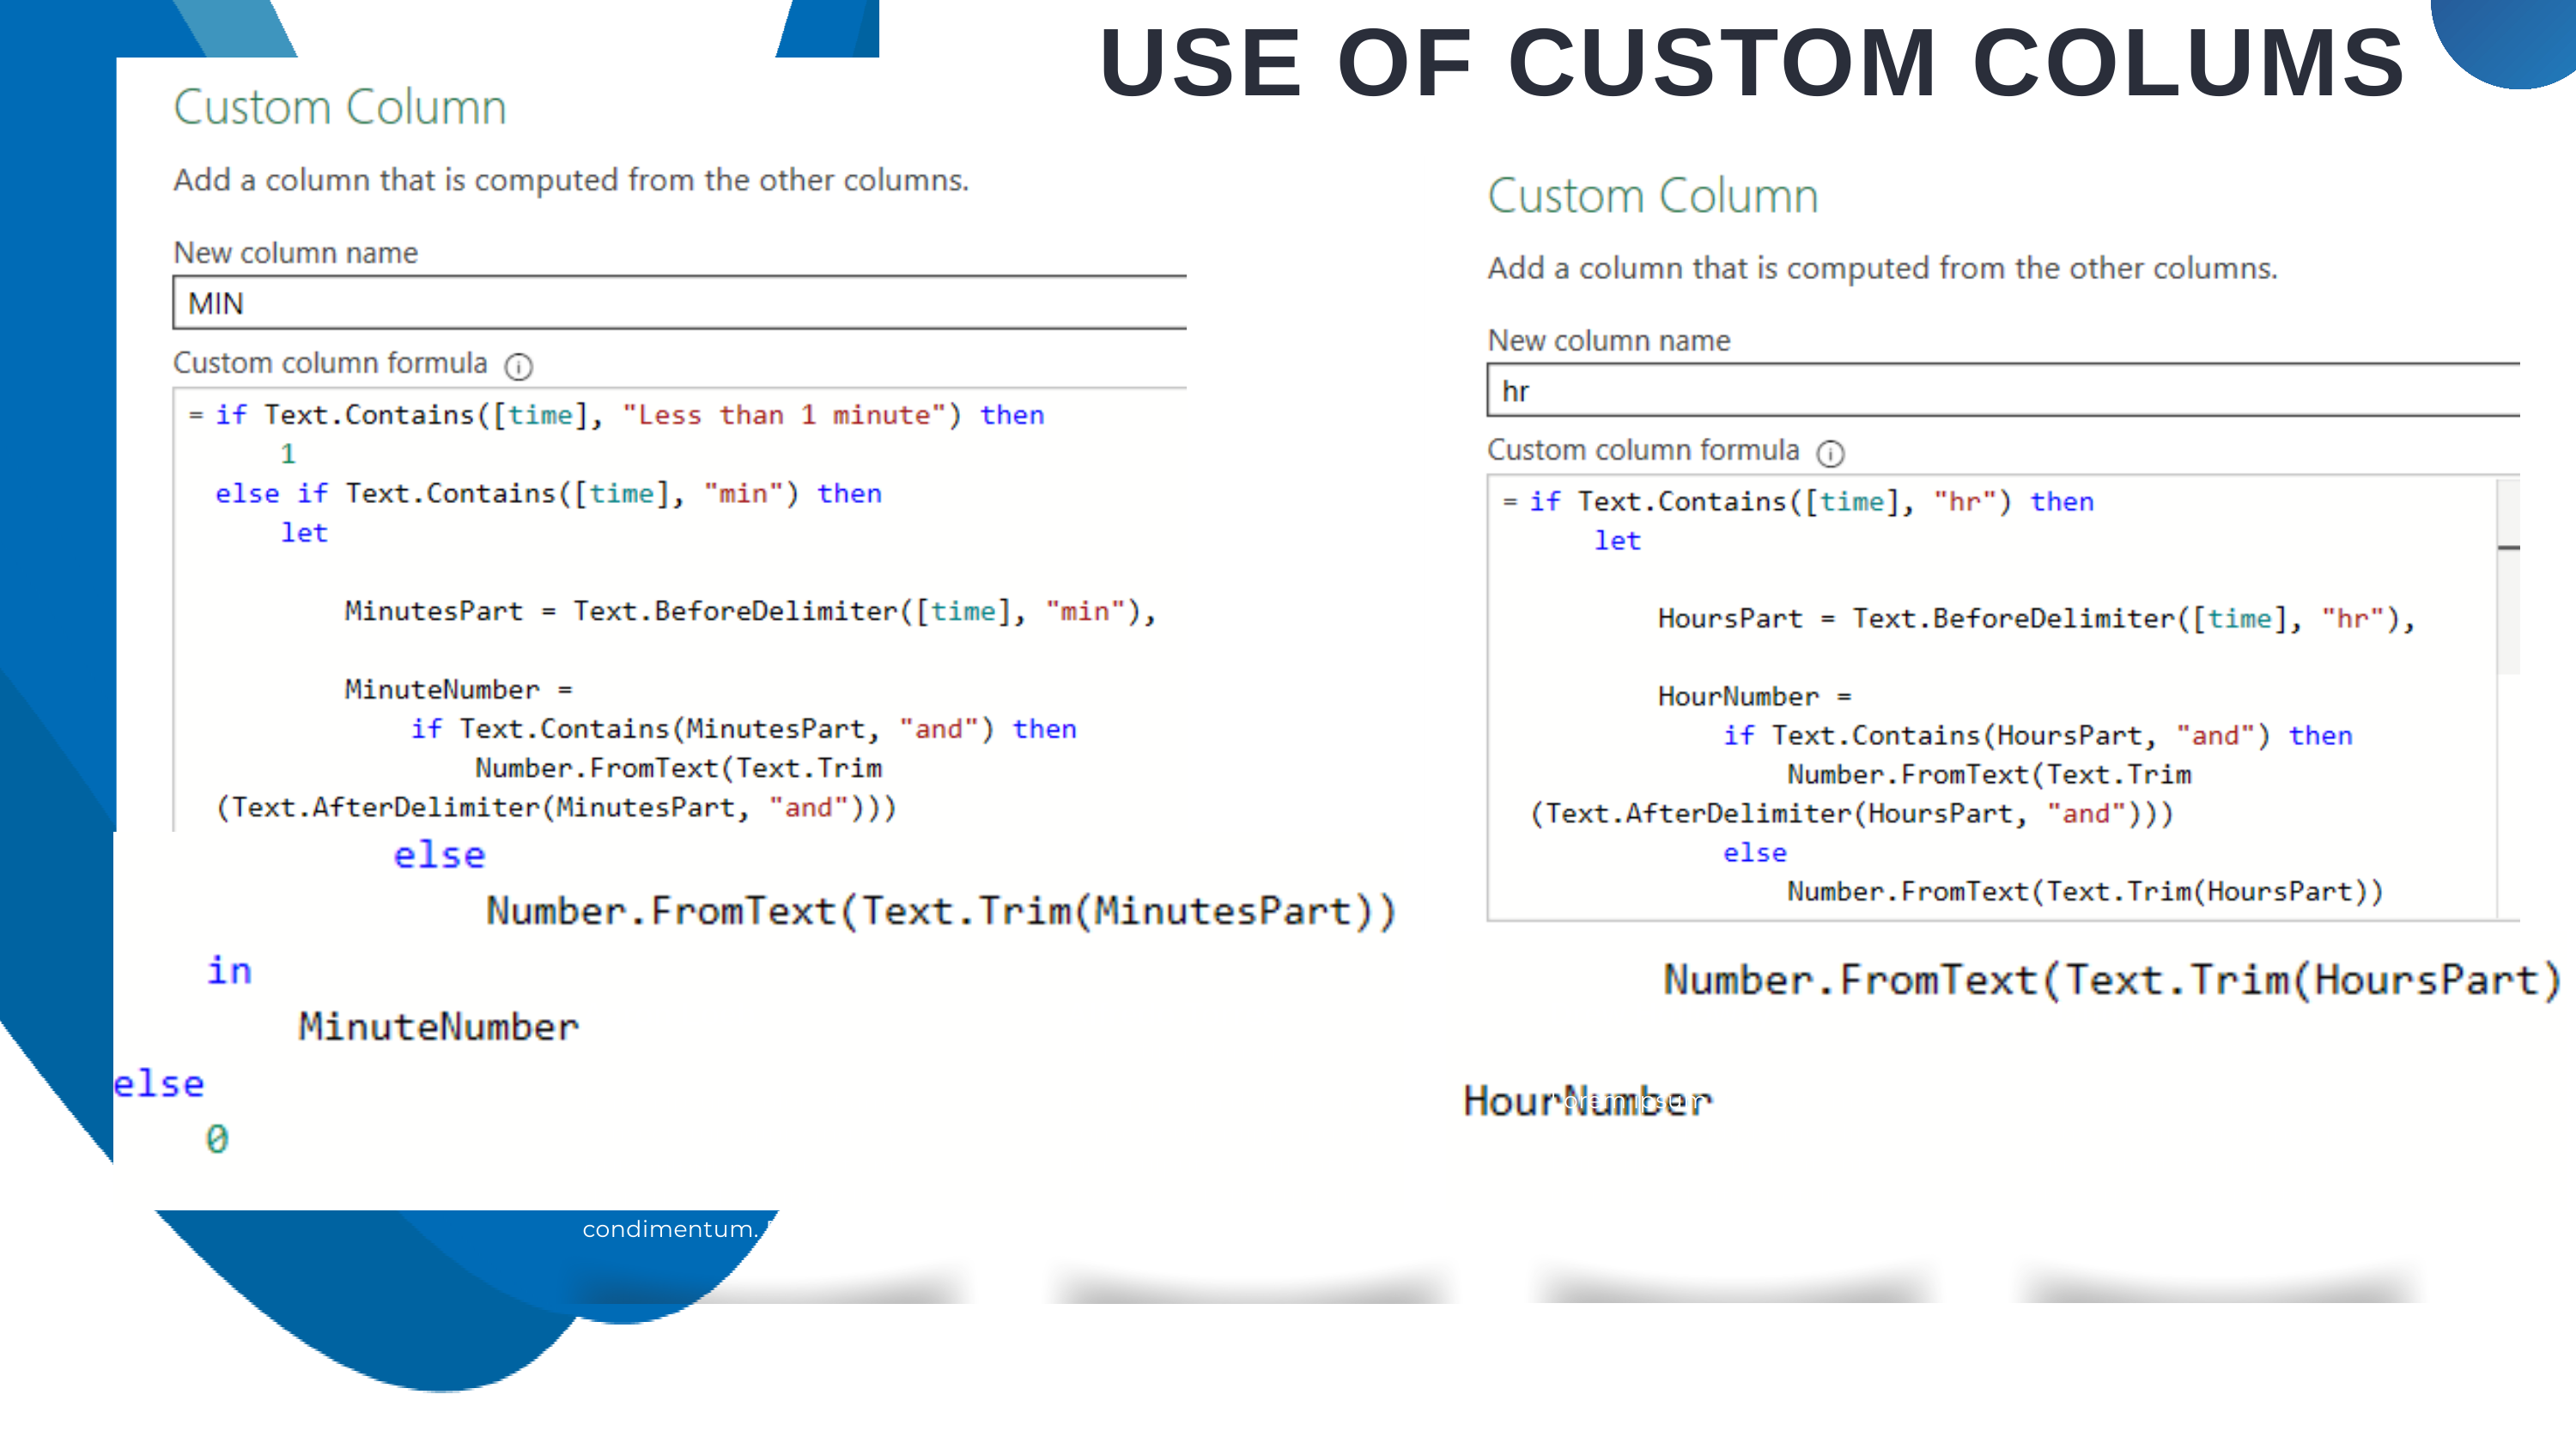

USE OF CUSTOM COLUMS

Drew Holloway
Claudia Alves
Aaron Loeb
Alfredo Torres
Social Media Manager
Marketing Manager

Lorem ipsum dolor sit amet, consectetur adipiscing elit. Duis vulputate nulla at ante rhoncus, vel efficitur felis condimentum. Proin odio odio.
Lorem ipsum dolor sit amet, consectetur adipiscing elit. Duis vulputate nulla at ante rhoncus, vel efficitur felis condimentum. Proin odio odio.
Lorem ipsum dolor sit amet, consectetur adipiscing elit. Duis vulputate nulla at ante rhoncus, vel efficitur felis condimentum. Proin odio odio.
Lorem ipsum dolor sit amet, consectetur adipiscing elit. Duis vulputate nulla at ante rhoncus, vel efficitur felis condimentum. Proin odio odio.